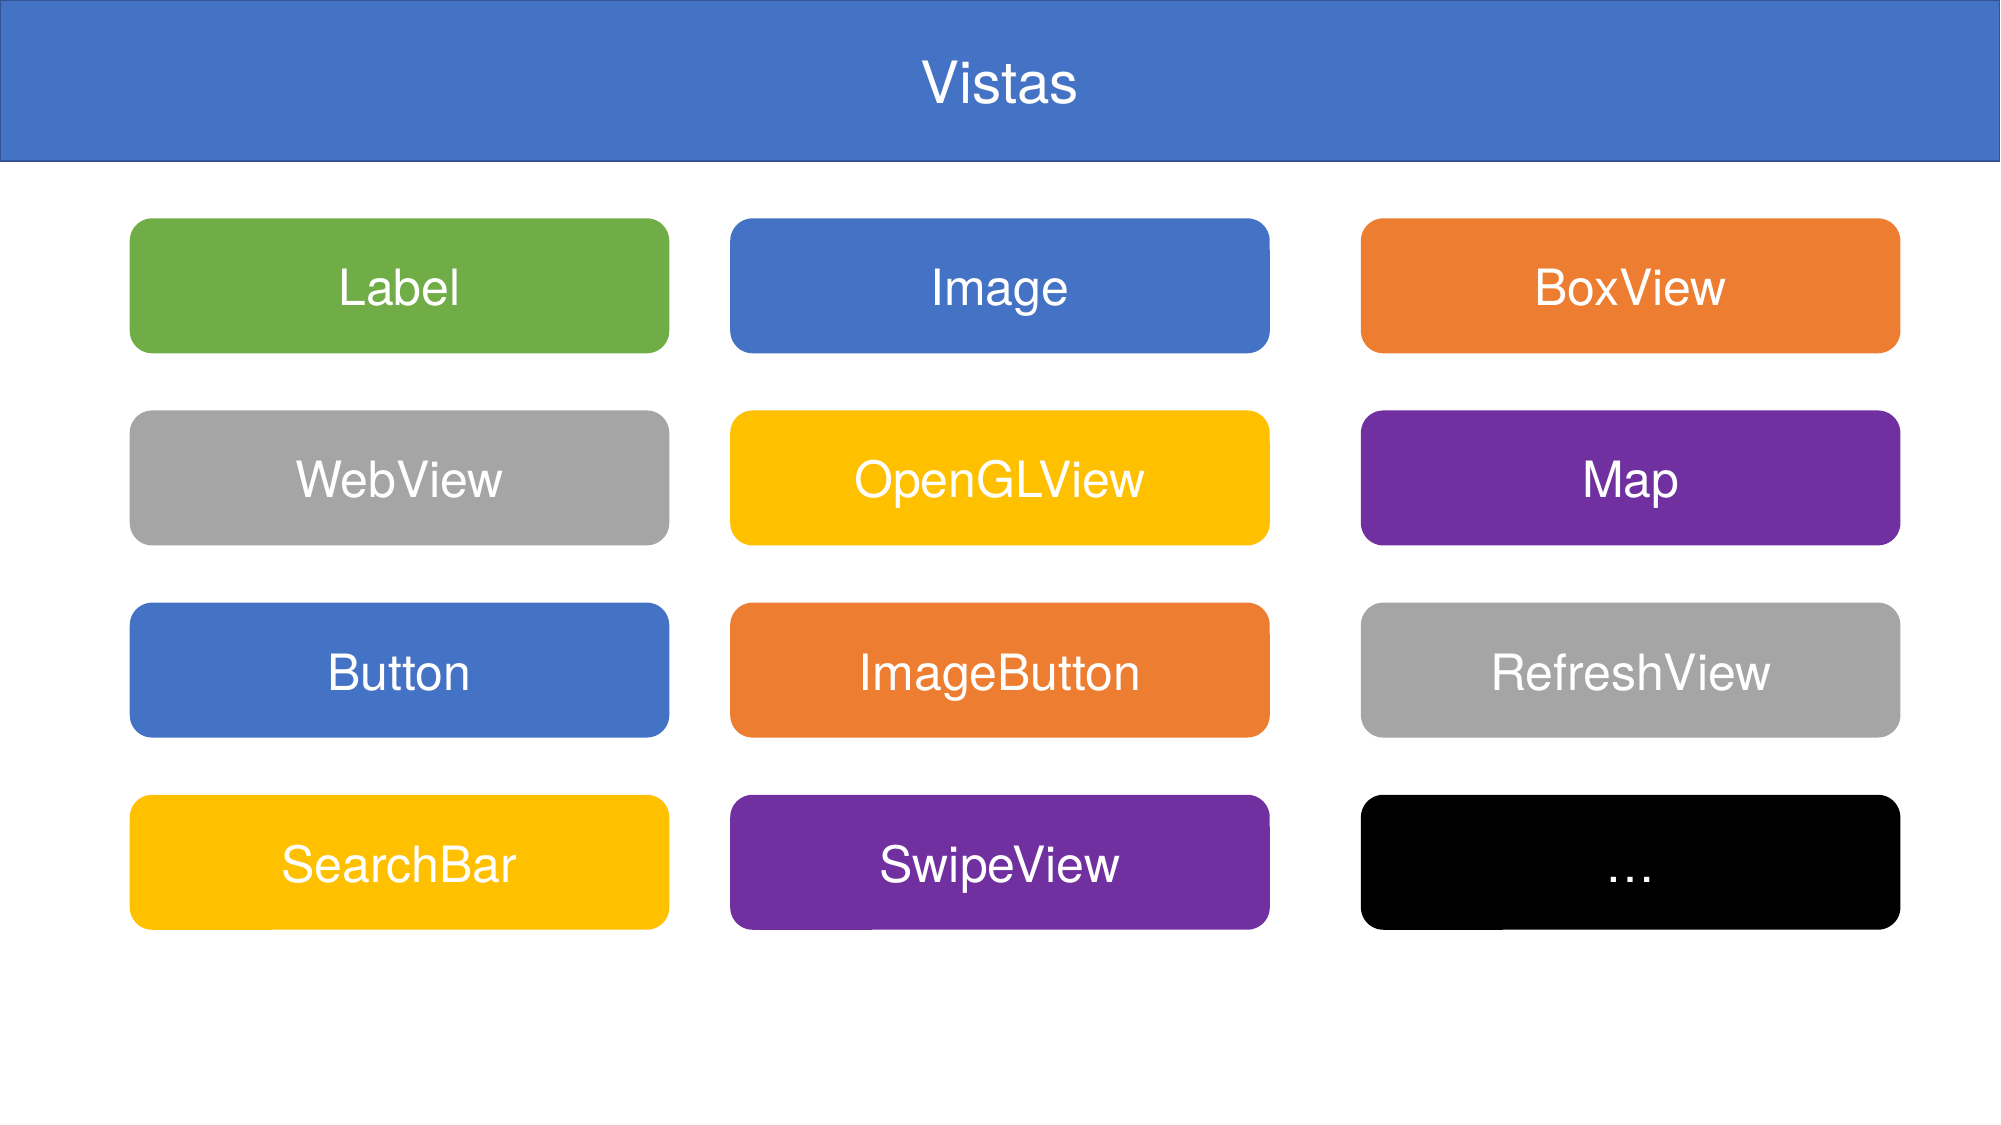

Vistas
Label
Image
BoxView
WebView
OpenGLView
Map
Button
ImageButton
RefreshView
SearchBar
SwipeView
…